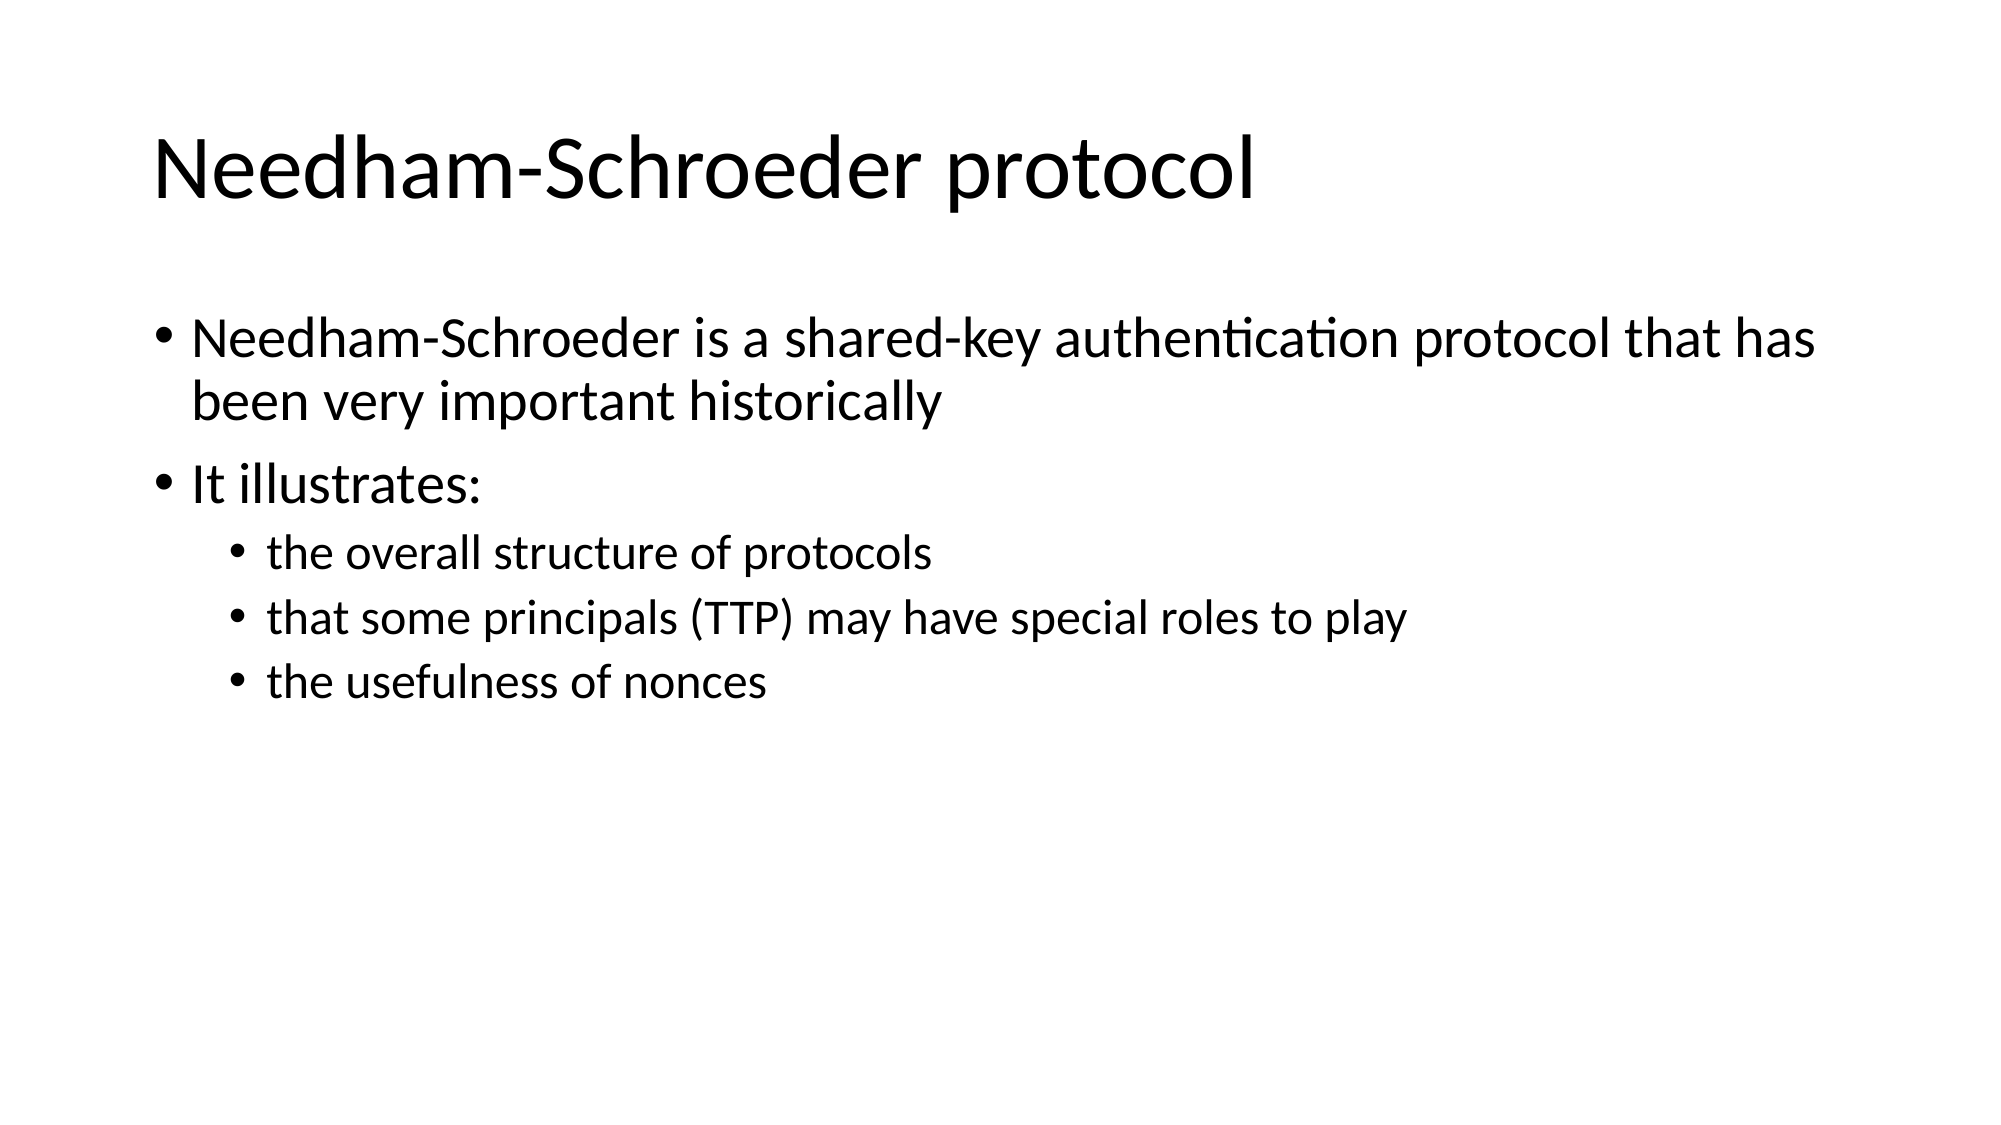

# Needham-Schroeder protocol
Needham-Schroeder is a shared-key authentication protocol that has been very important historically
It illustrates:
the overall structure of protocols
that some principals (TTP) may have special roles to play
the usefulness of nonces